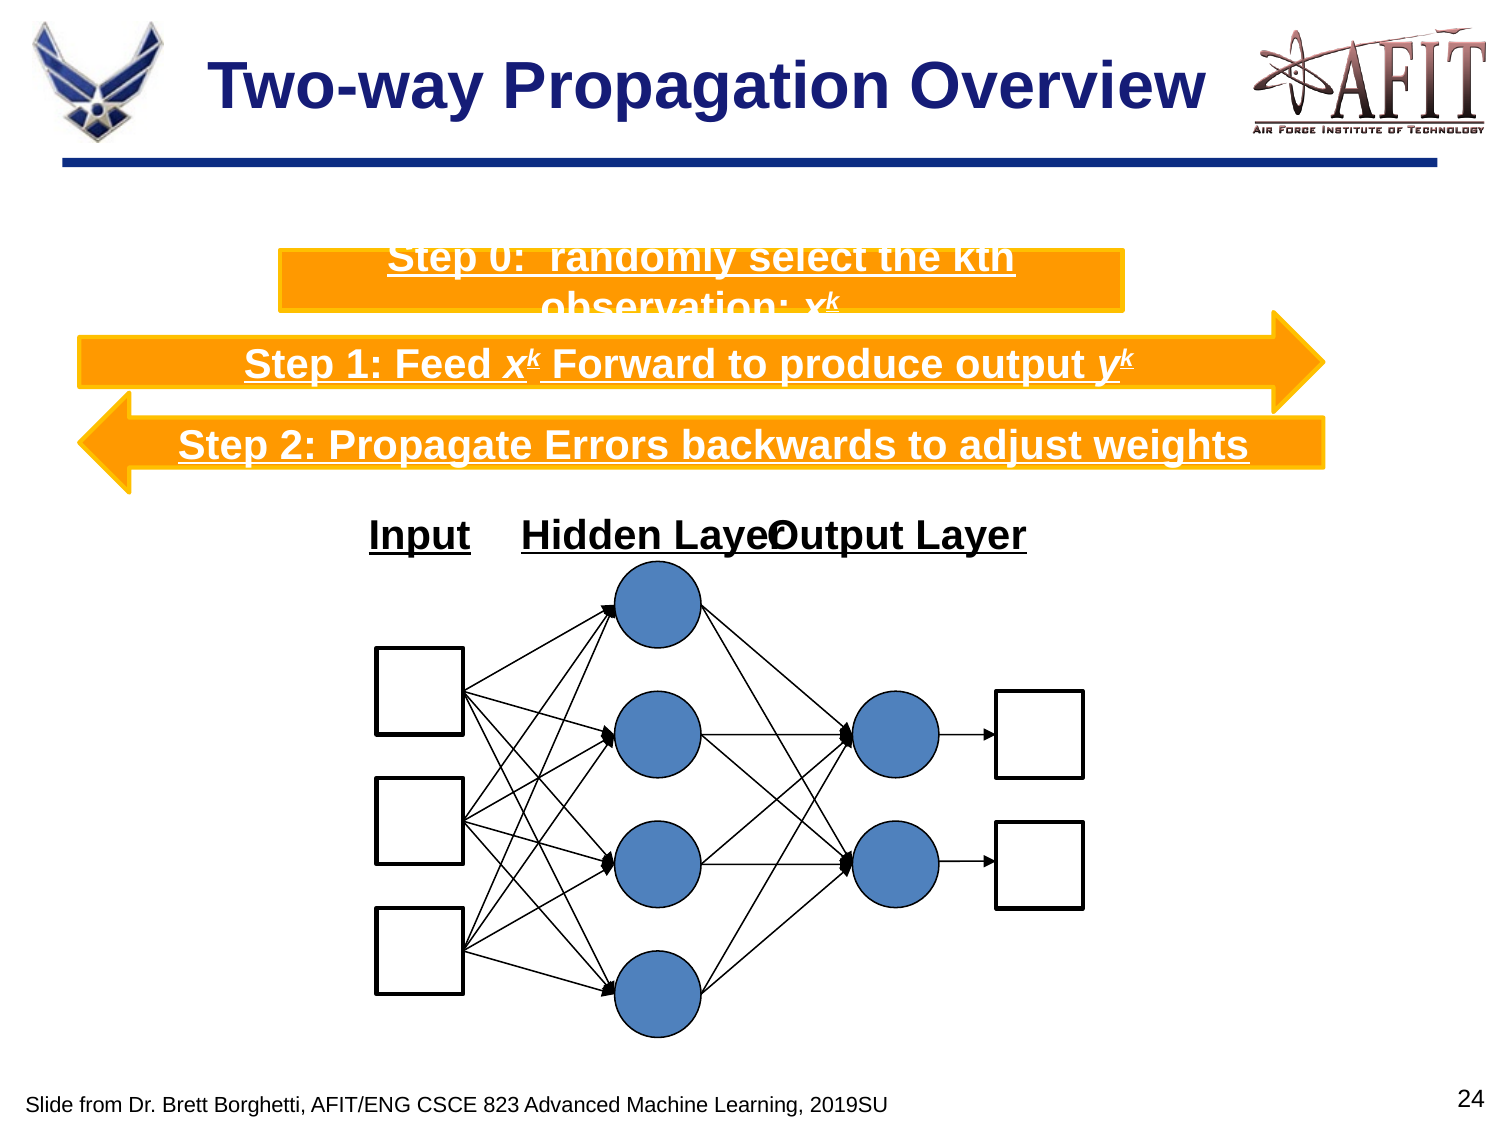

# Two-way Propagation Overview
Step 0:  randomly select the kth observation: xk
Step 1: Feed xk Forward to produce output yk
Step 2: Propagate Errors backwards to adjust weights

Hidden Layer
Output Layer
Input
Slide from Dr. Brett Borghetti, AFIT/ENG CSCE 823 Advanced Machine Learning, 2019SU